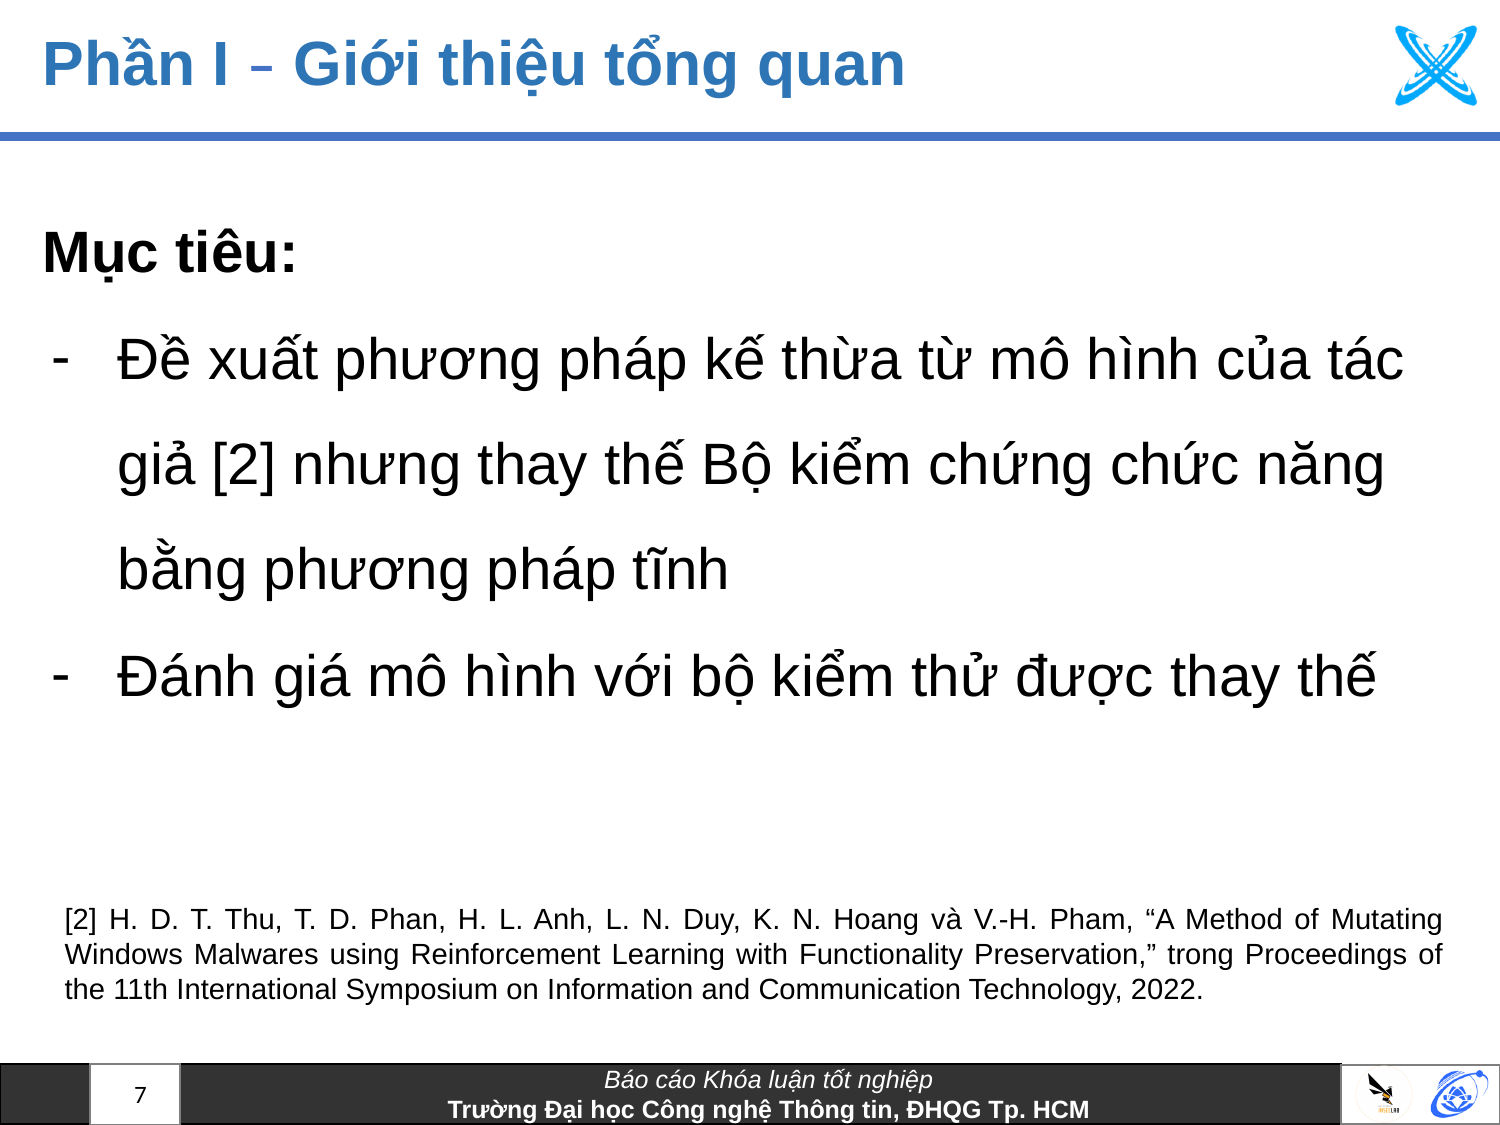

# Phần I – Giới thiệu tổng quan
Mục tiêu:
Đề xuất phương pháp kế thừa từ mô hình của tác giả [2] nhưng thay thế Bộ kiểm chứng chức năng bằng phương pháp tĩnh
Đánh giá mô hình với bộ kiểm thử được thay thế
[2] H. D. T. Thu, T. D. Phan, H. L. Anh, L. N. Duy, K. N. Hoang và V.-H. Pham, “A Method of Mutating Windows Malwares using Reinforcement Learning with Functionality Preservation,” trong Proceedings of the 11th International Symposium on Information and Communication Technology, 2022.

7